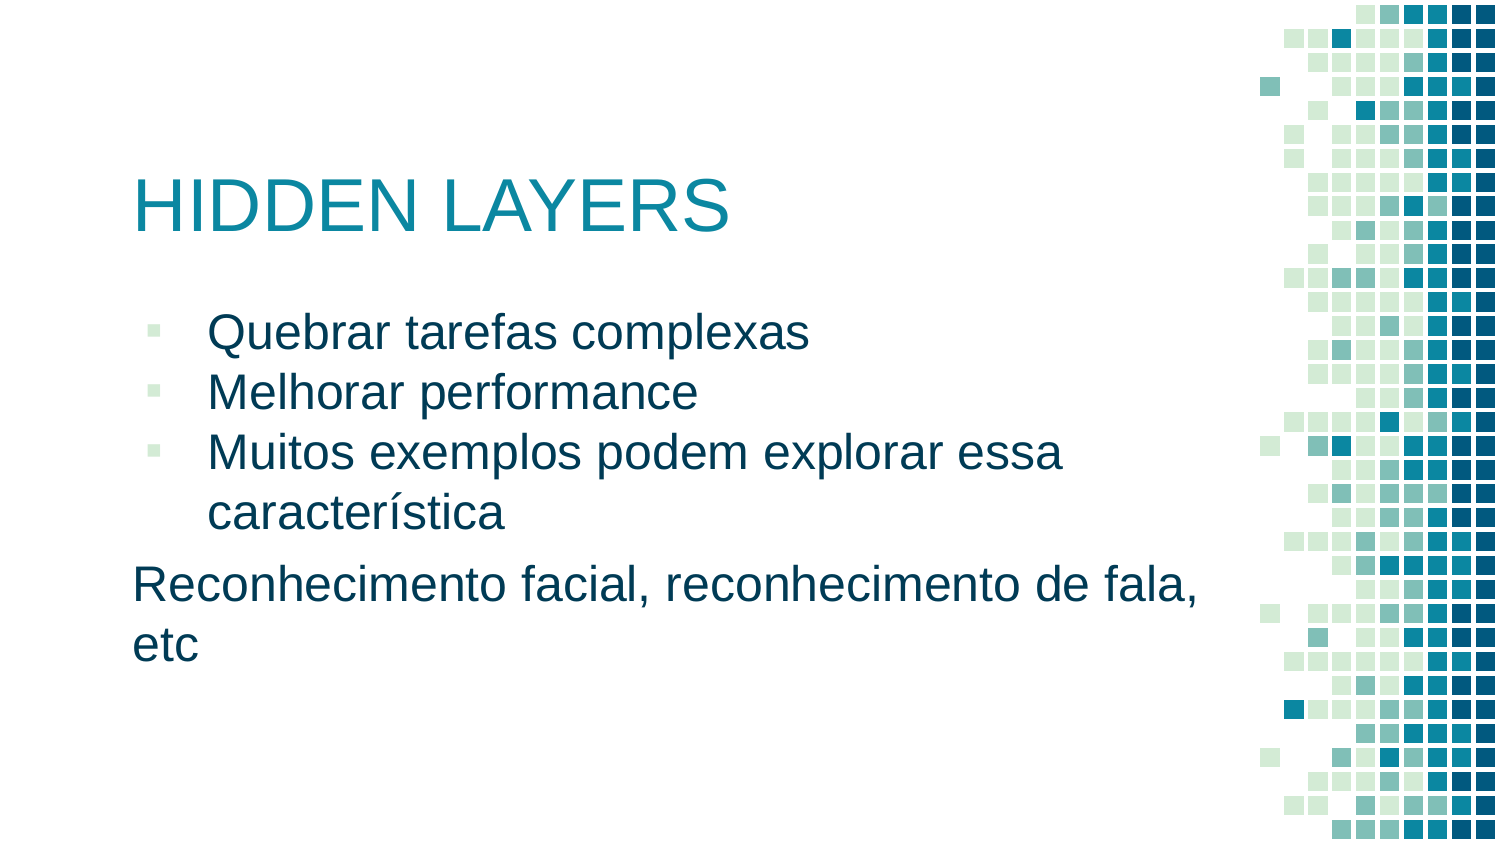

# HIDDEN LAYERS
Quebrar tarefas complexas
Melhorar performance
Muitos exemplos podem explorar essa característica
Reconhecimento facial, reconhecimento de fala, etc